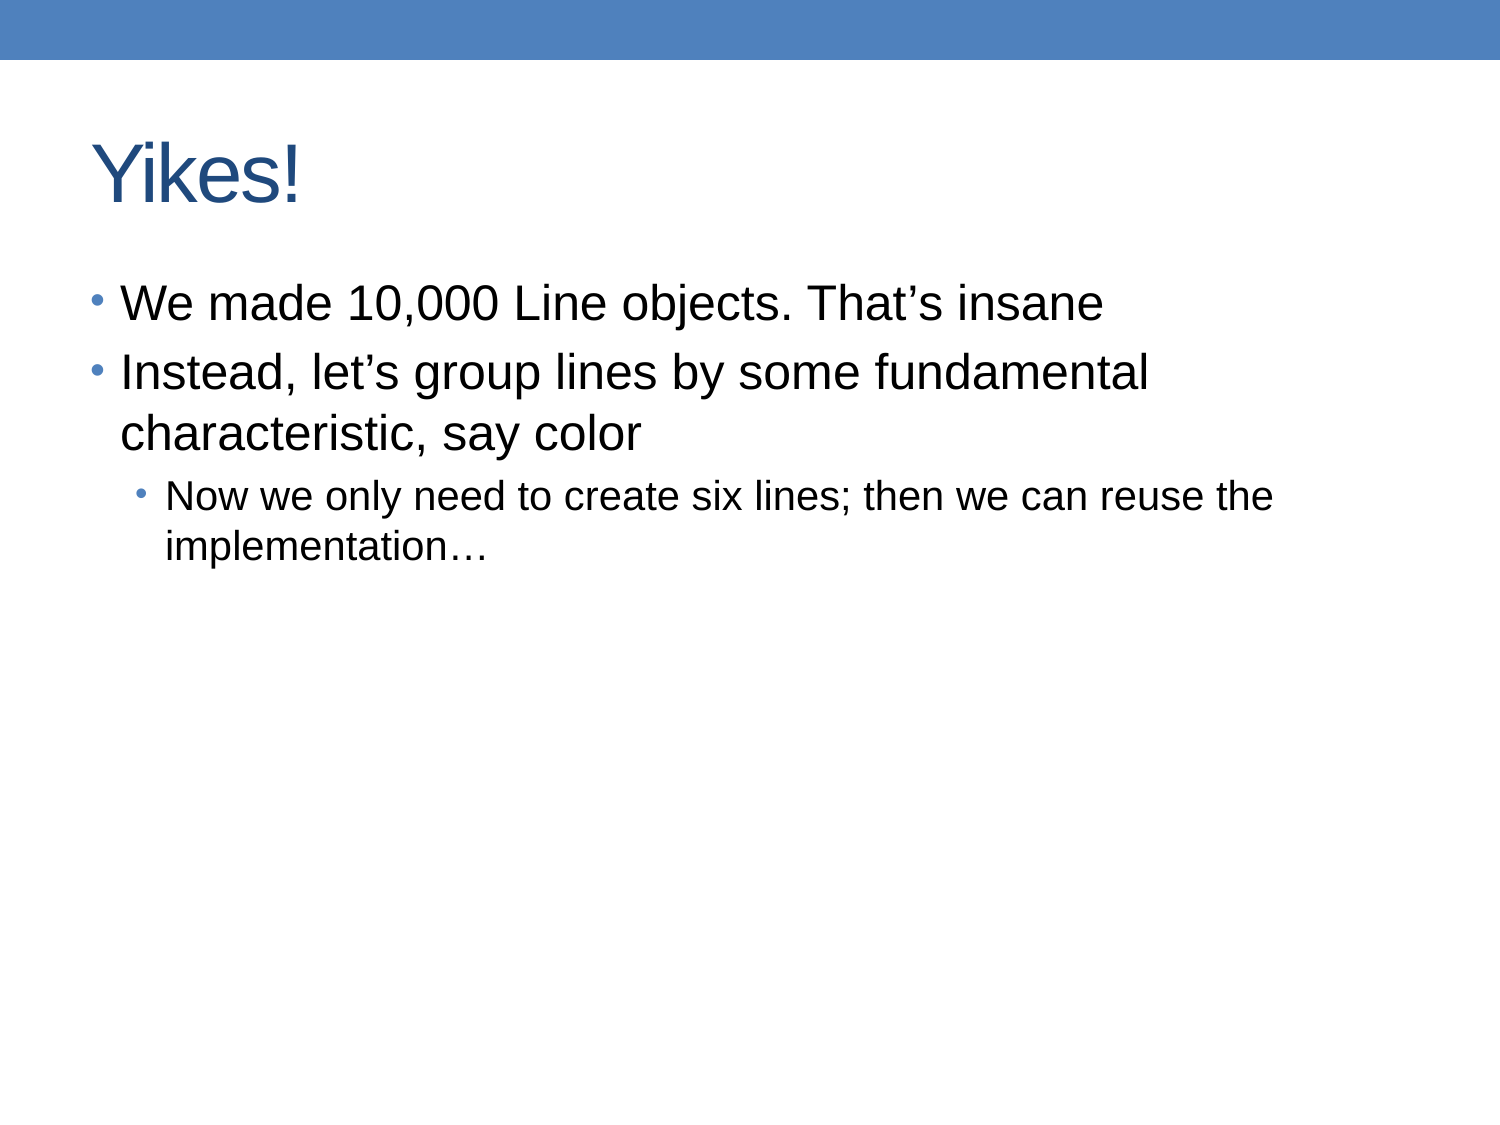

86
# Yikes!
We made 10,000 Line objects. That’s insane
Instead, let’s group lines by some fundamental characteristic, say color
Now we only need to create six lines; then we can reuse the implementation…